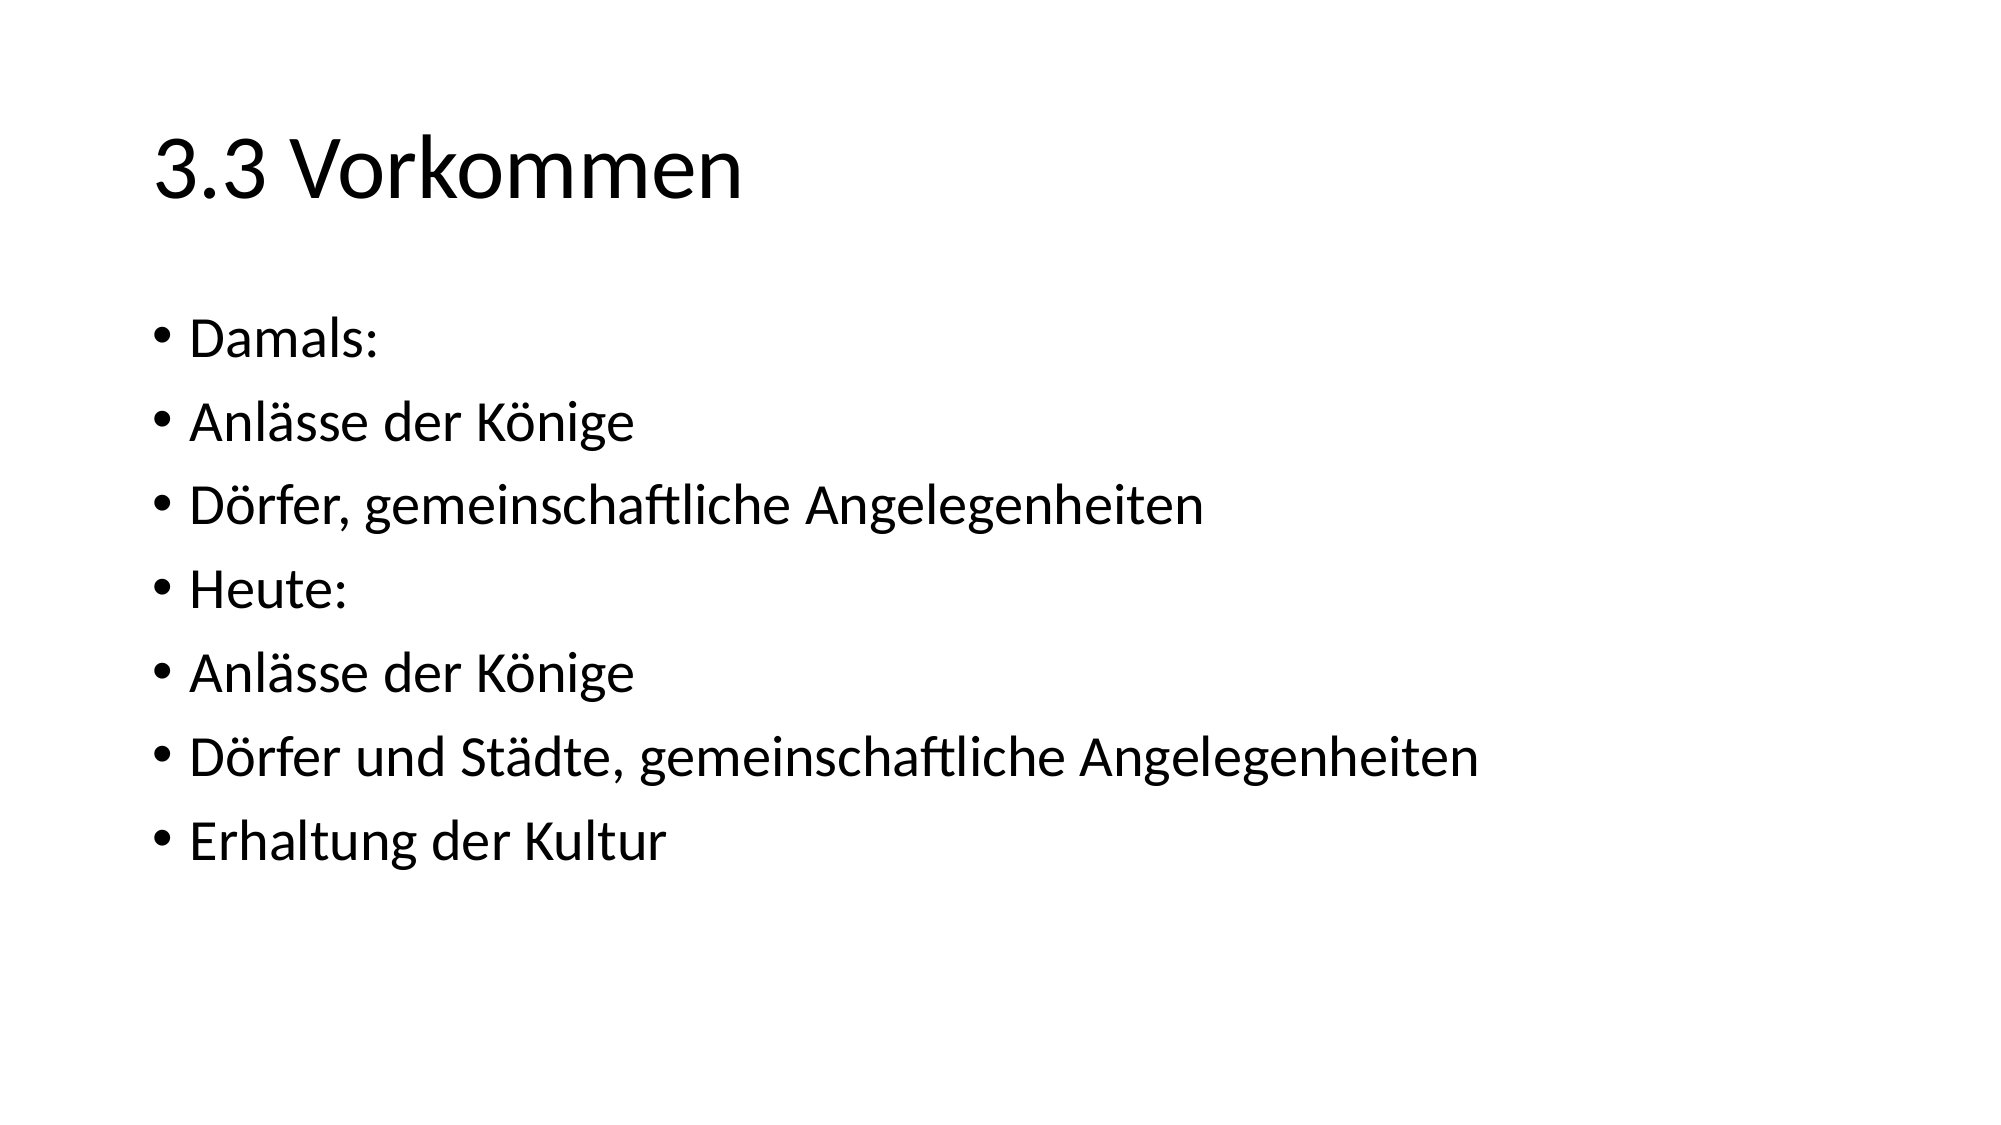

# 3.3 Vorkommen
Damals:
Anlässe der Könige
Dörfer, gemeinschaftliche Angelegenheiten
Heute:
Anlässe der Könige
Dörfer und Städte, gemeinschaftliche Angelegenheiten
Erhaltung der Kultur